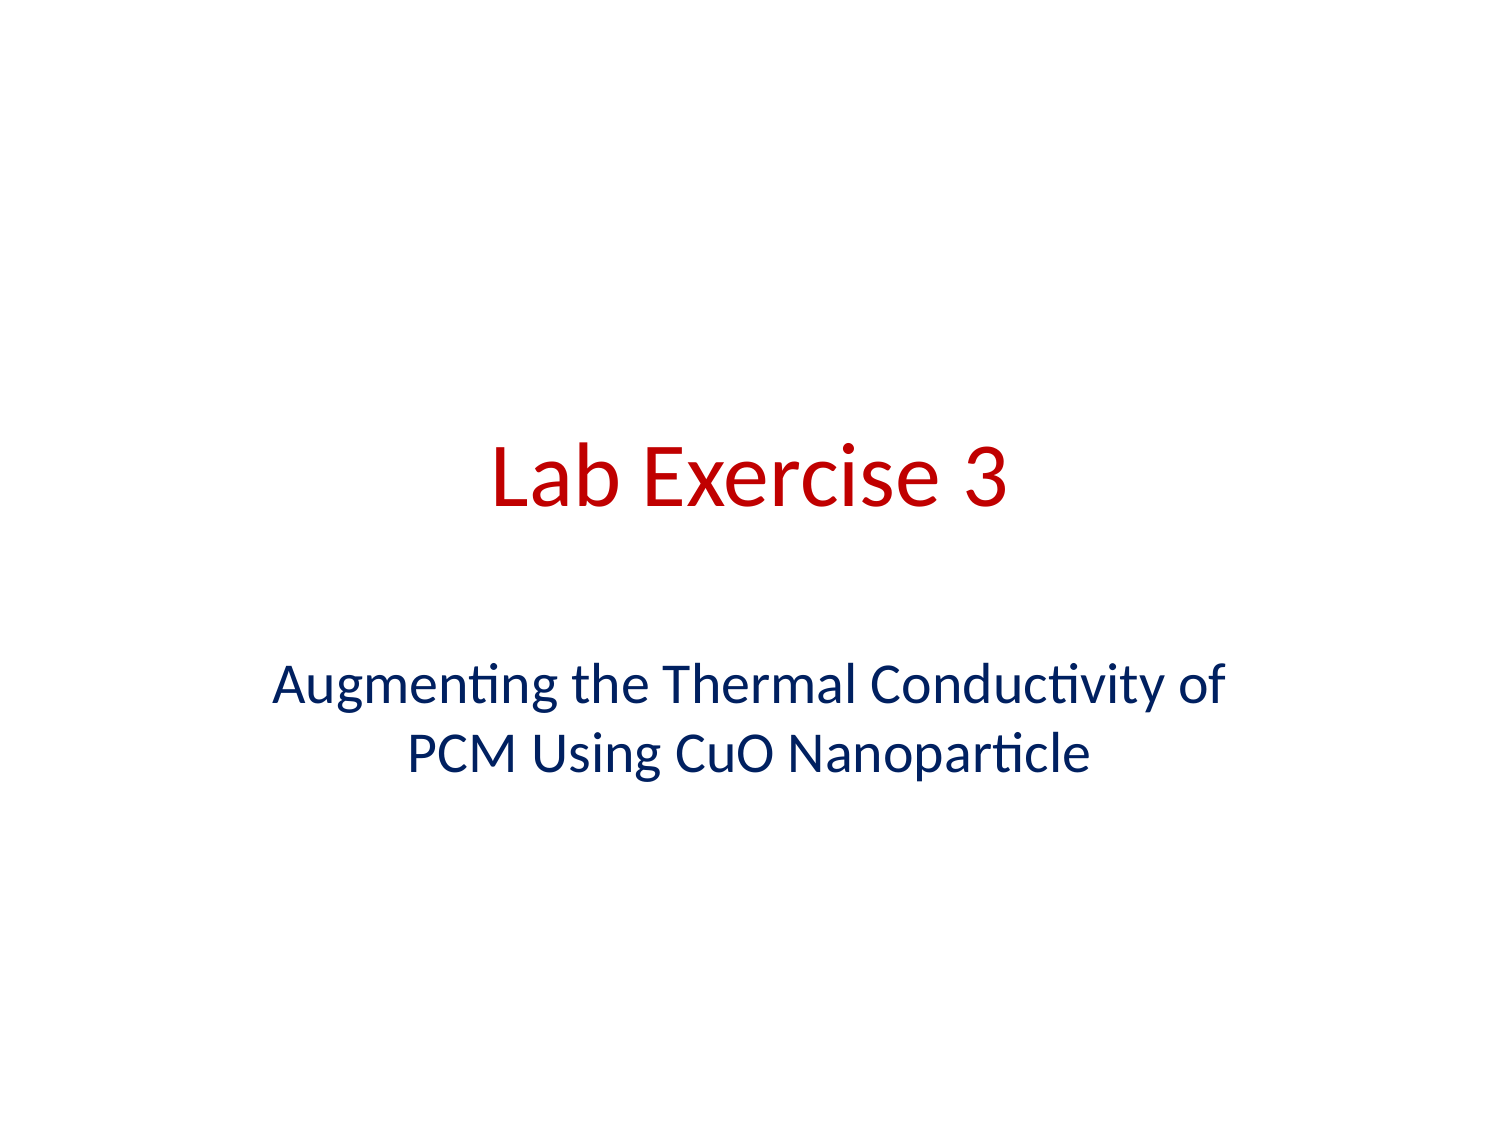

# Lab Exercise 3
Augmenting the Thermal Conductivity of PCM Using CuO Nanoparticle